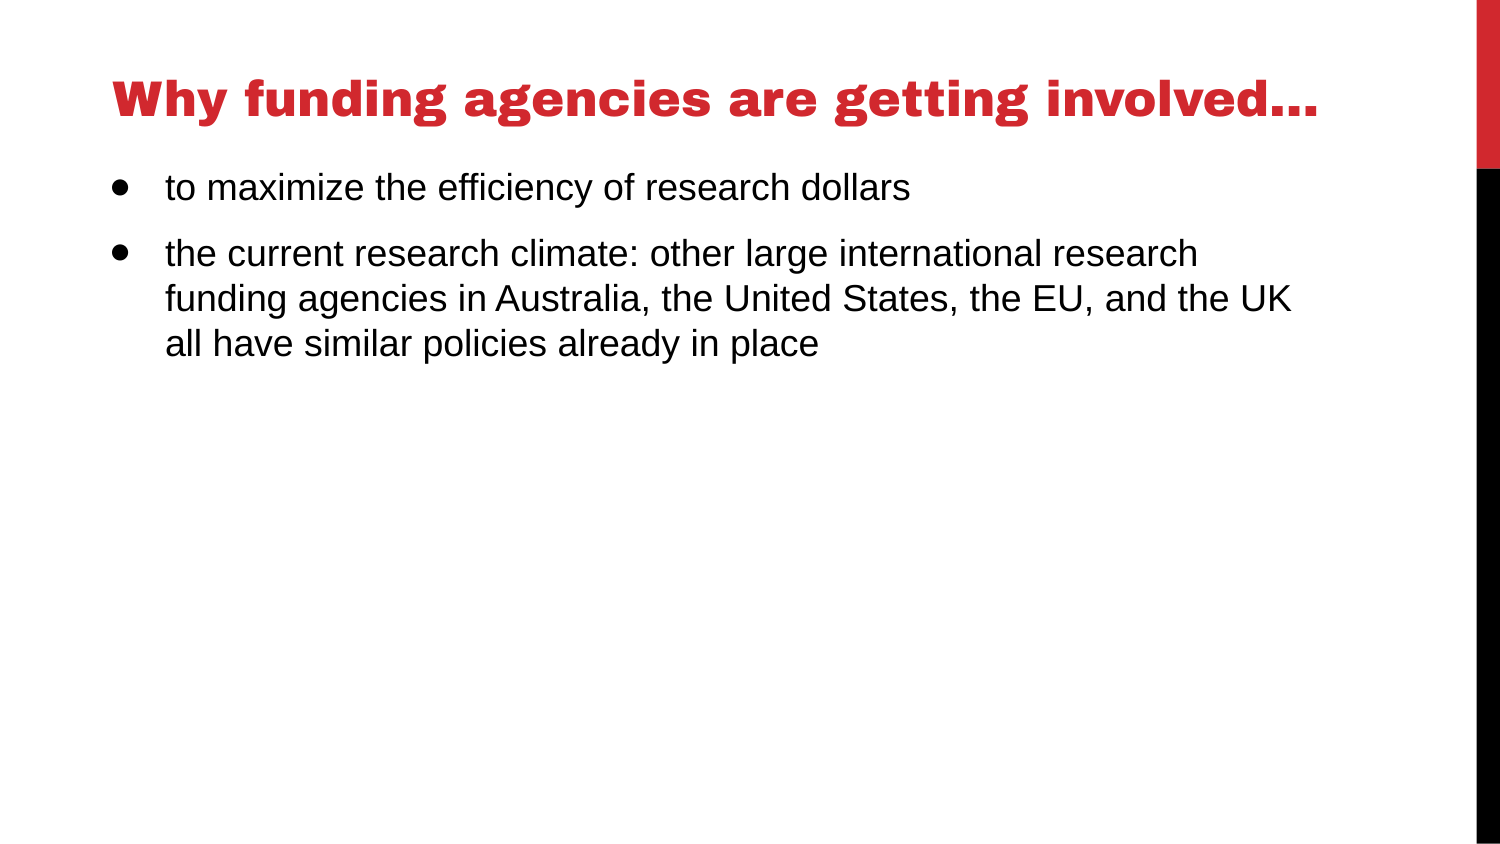

# Why funding agencies are getting involved...
to maximize the efficiency of research dollars
the current research climate: other large international research funding agencies in Australia, the United States, the EU, and the UK all have similar policies already in place